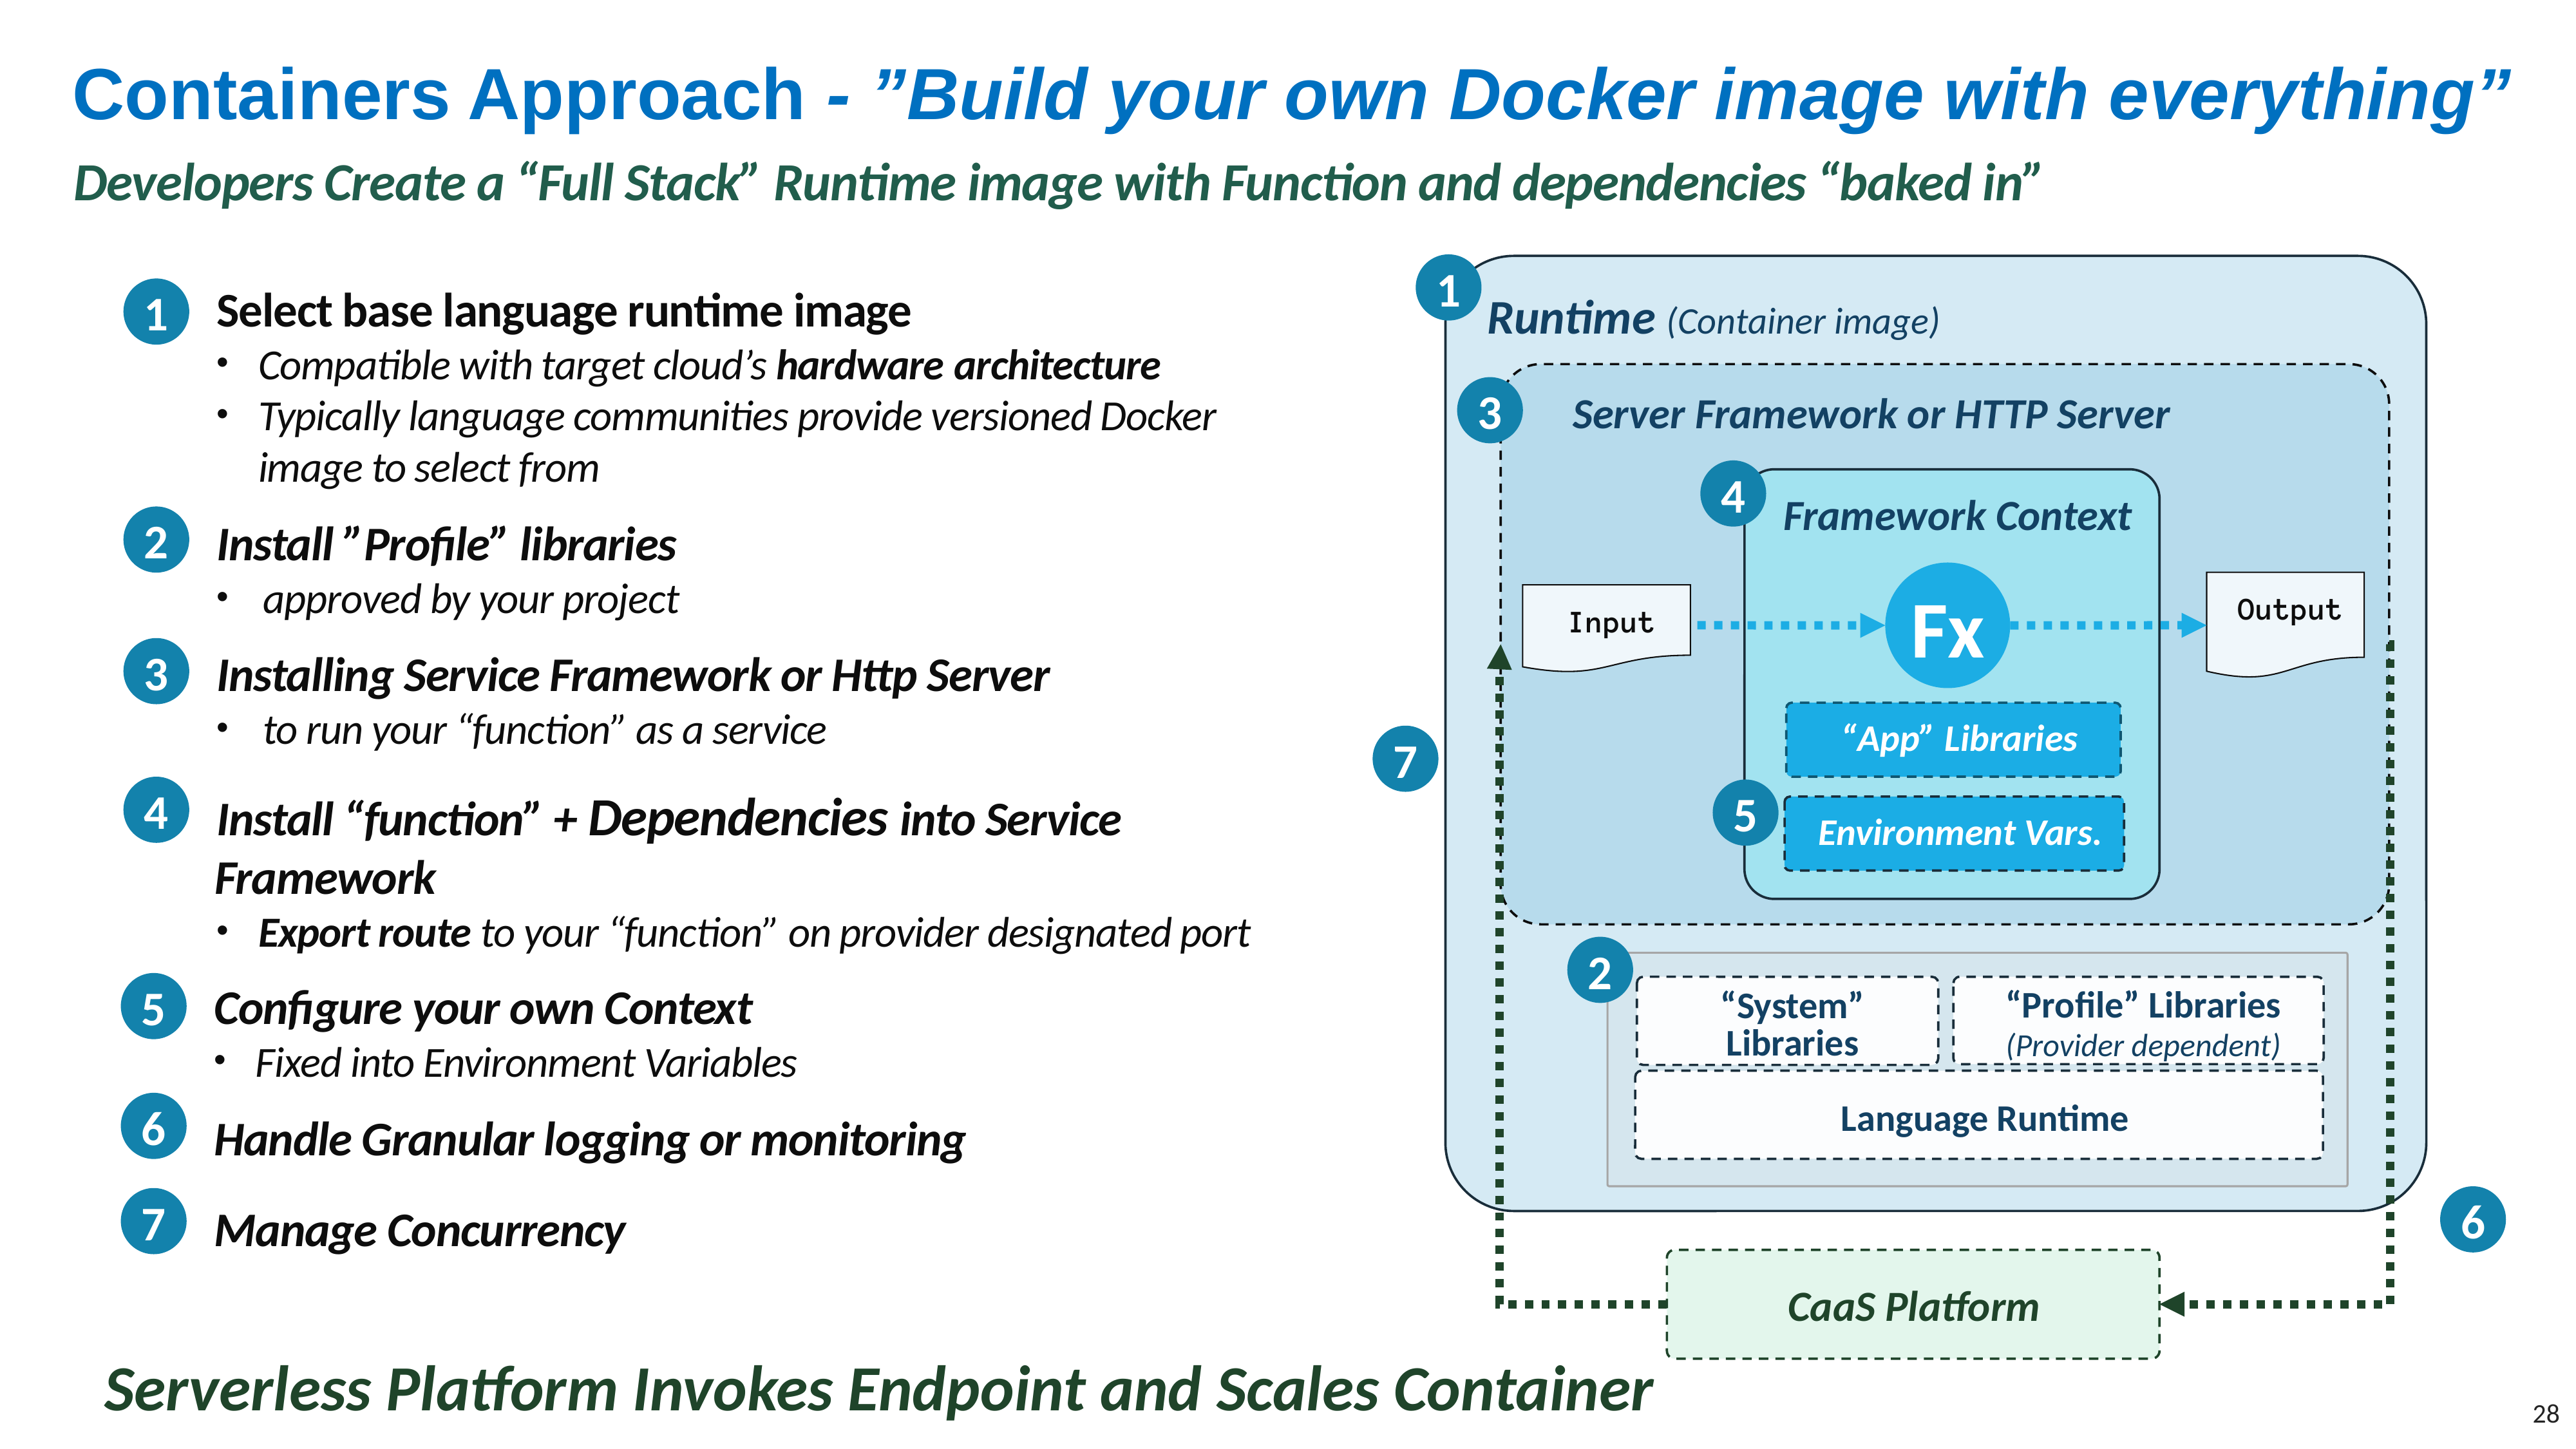

# Containers Approach - ”Build your own Docker image with everything”
Developers Create a “Full Stack” Runtime image with Function and dependencies “baked in”
1
Runtime (Container image)
    Server Framework or HTTP Server
3
4
Framework Context
Fx
Output

Input

“App” Libraries
7
5
Environment Vars.
2

“System” Libraries
“Profile” Libraries
(Provider dependent)
Language Runtime
6
CaaS Platform
1
Select base language runtime image
Compatible with target cloud’s hardware architecture
Typically language communities provide versioned Docker image to select from
2
Install ”Profile” libraries
approved by your project
3
Installing Service Framework or Http Server
to run your “function” as a service
4
Install “function” + Dependencies into Service Framework
Export route to your “function” on provider designated port
5
Configure your own Context
Fixed into Environment Variables
6
Handle Granular logging or monitoring
7
Manage Concurrency
Serverless Platform Invokes Endpoint and Scales Container
28